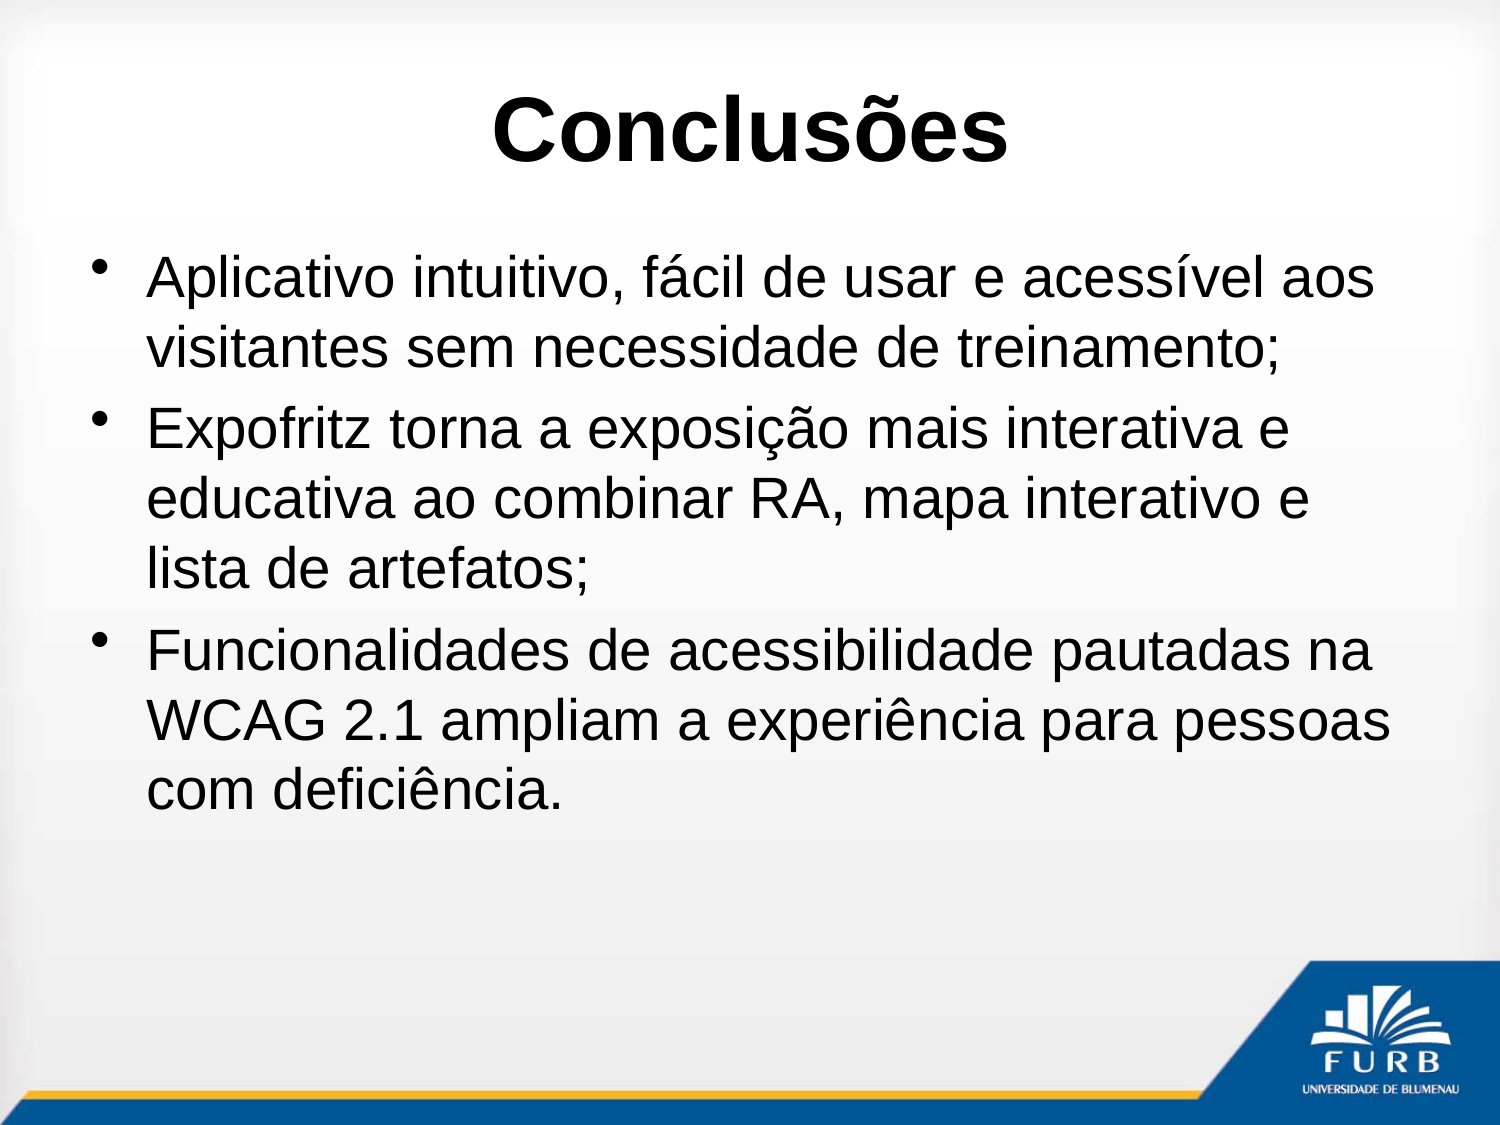

# Conclusões
Aplicativo intuitivo, fácil de usar e acessível aos visitantes sem necessidade de treinamento;
Expofritz torna a exposição mais interativa e educativa ao combinar RA, mapa interativo e lista de artefatos;
Funcionalidades de acessibilidade pautadas na WCAG 2.1 ampliam a experiência para pessoas com deficiência.